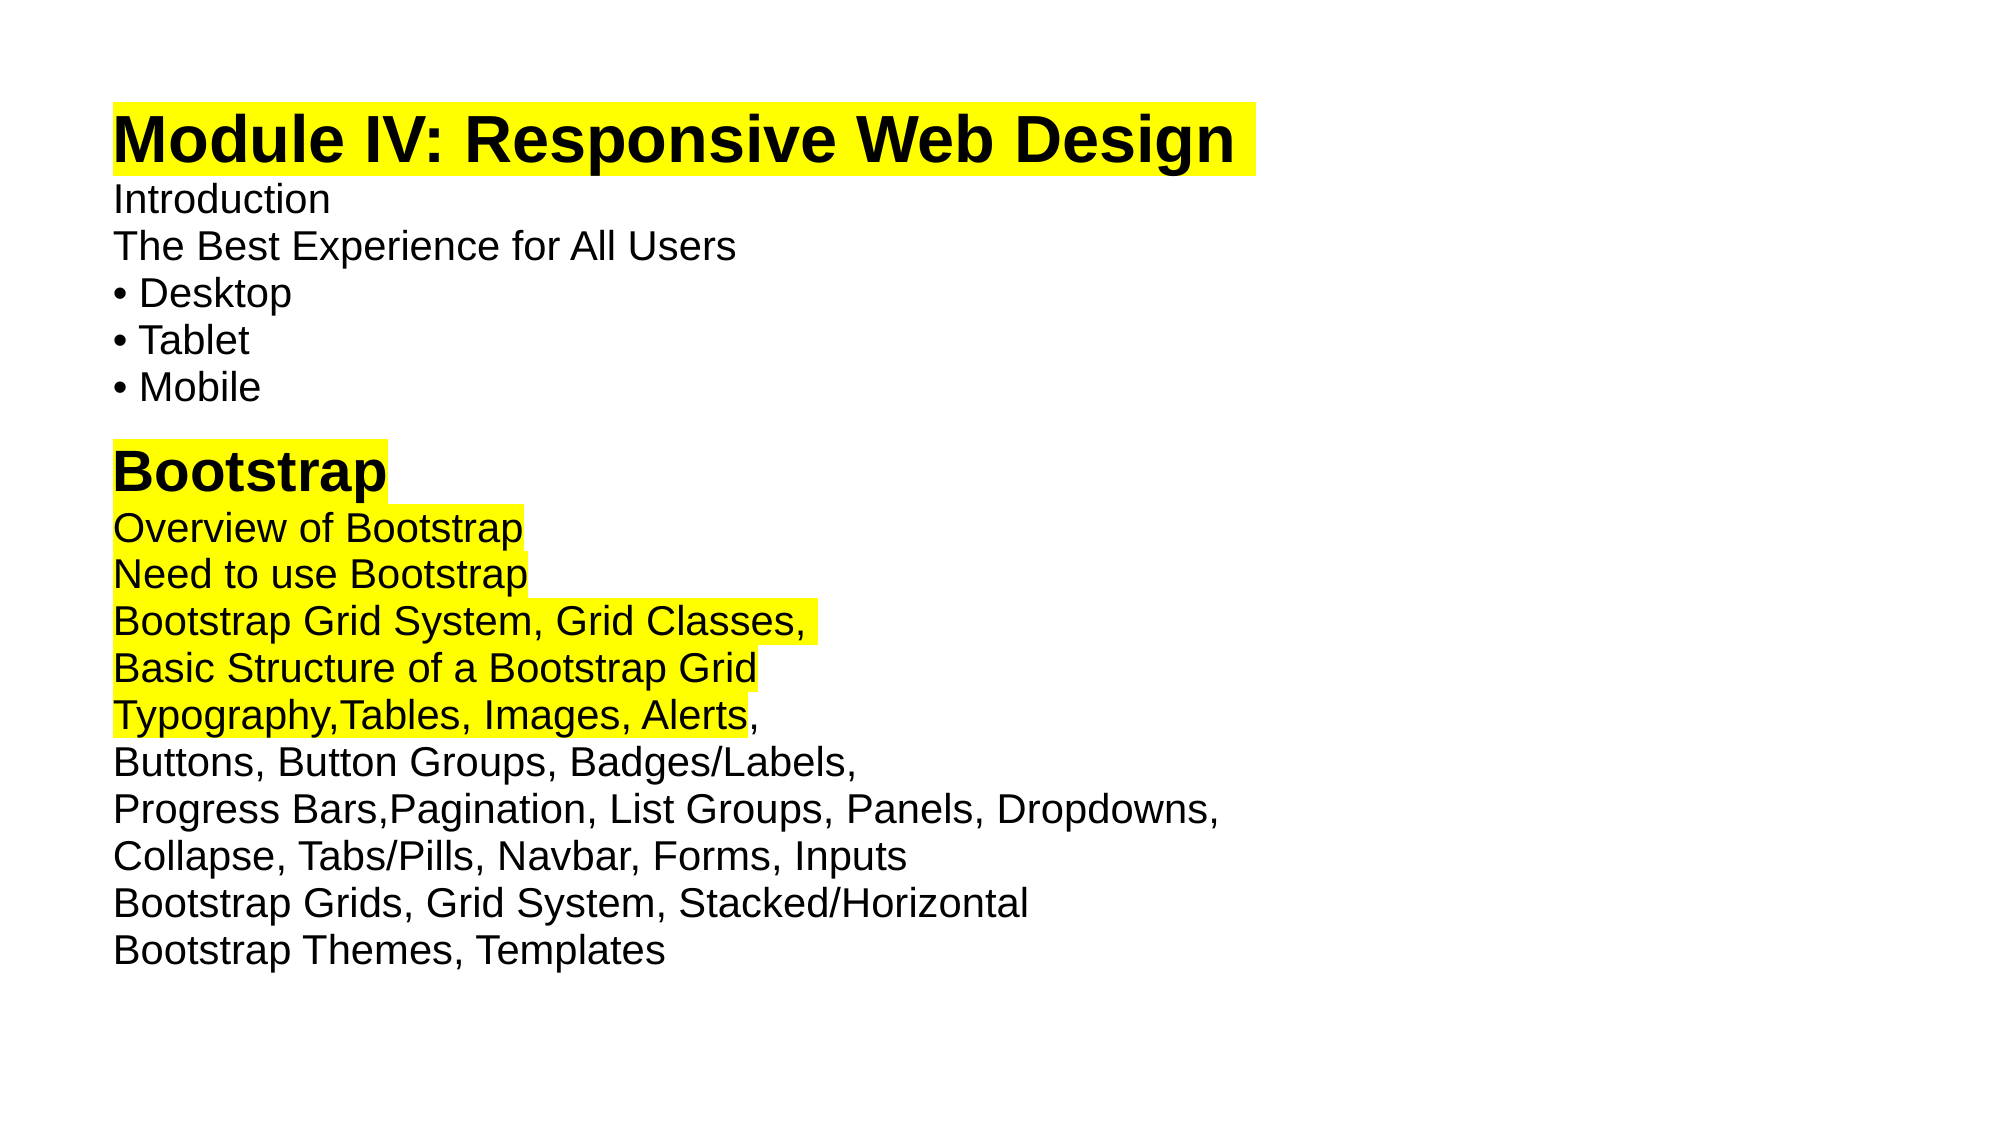

Module IV: Responsive Web Design
Introduction
The Best Experience for All Users
• Desktop
• Tablet
• Mobile
Bootstrap
Overview of Bootstrap
Need to use Bootstrap
Bootstrap Grid System, Grid Classes,
Basic Structure of a Bootstrap Grid
Typography,Tables, Images, Alerts,
Buttons, Button Groups, Badges/Labels,
Progress Bars,Pagination, List Groups, Panels, Dropdowns,
Collapse, Tabs/Pills, Navbar, Forms, Inputs
Bootstrap Grids, Grid System, Stacked/Horizontal
Bootstrap Themes, Templates